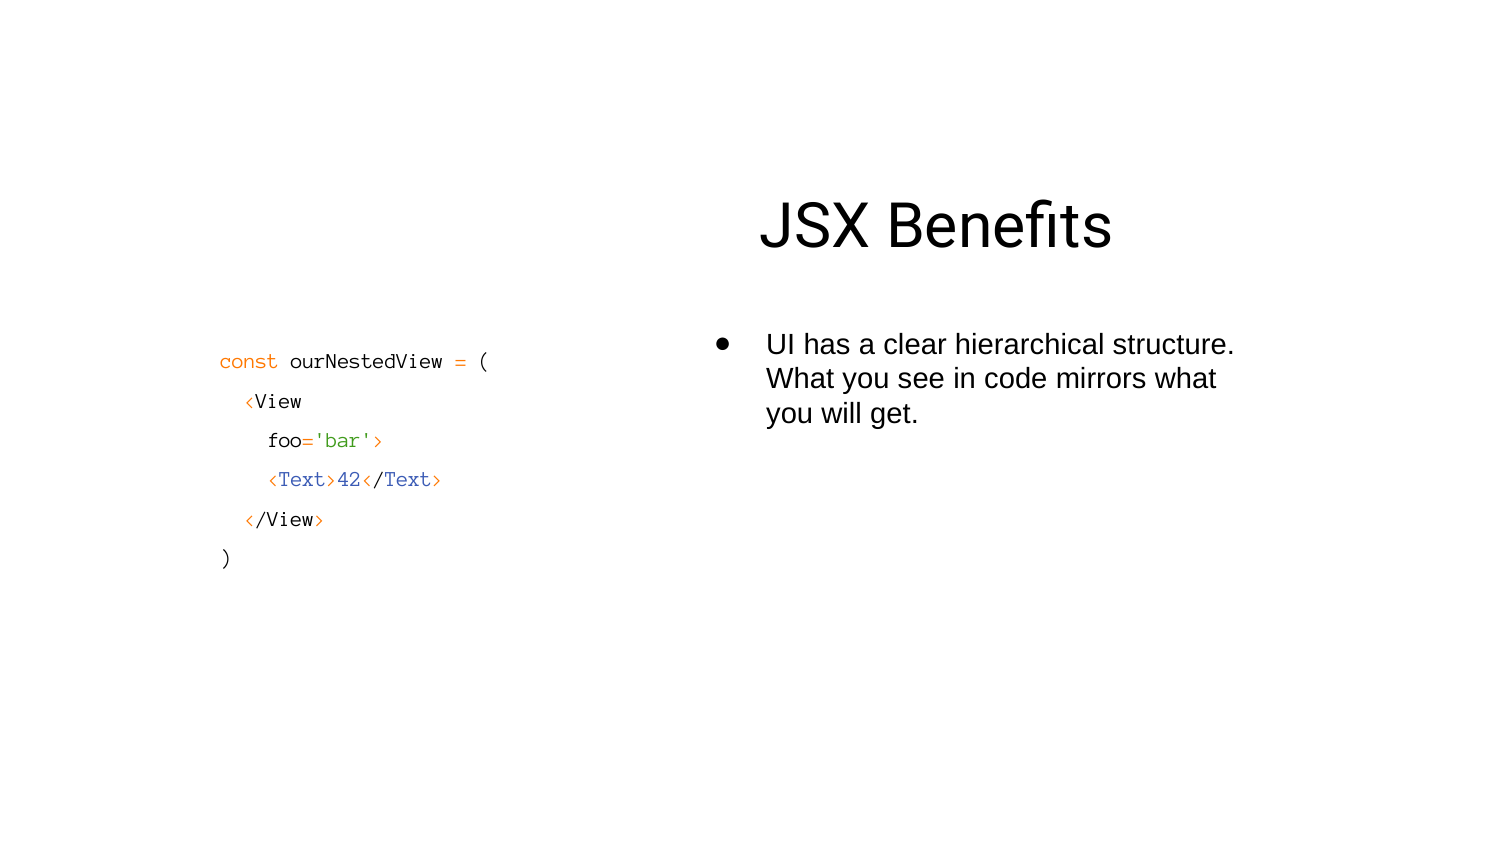

JSX Benefits
const ourNestedView = (
  <View
    foo='bar'>
    <Text>42</Text>
  </View>
)
UI has a clear hierarchical structure. What you see in code mirrors what you will get.